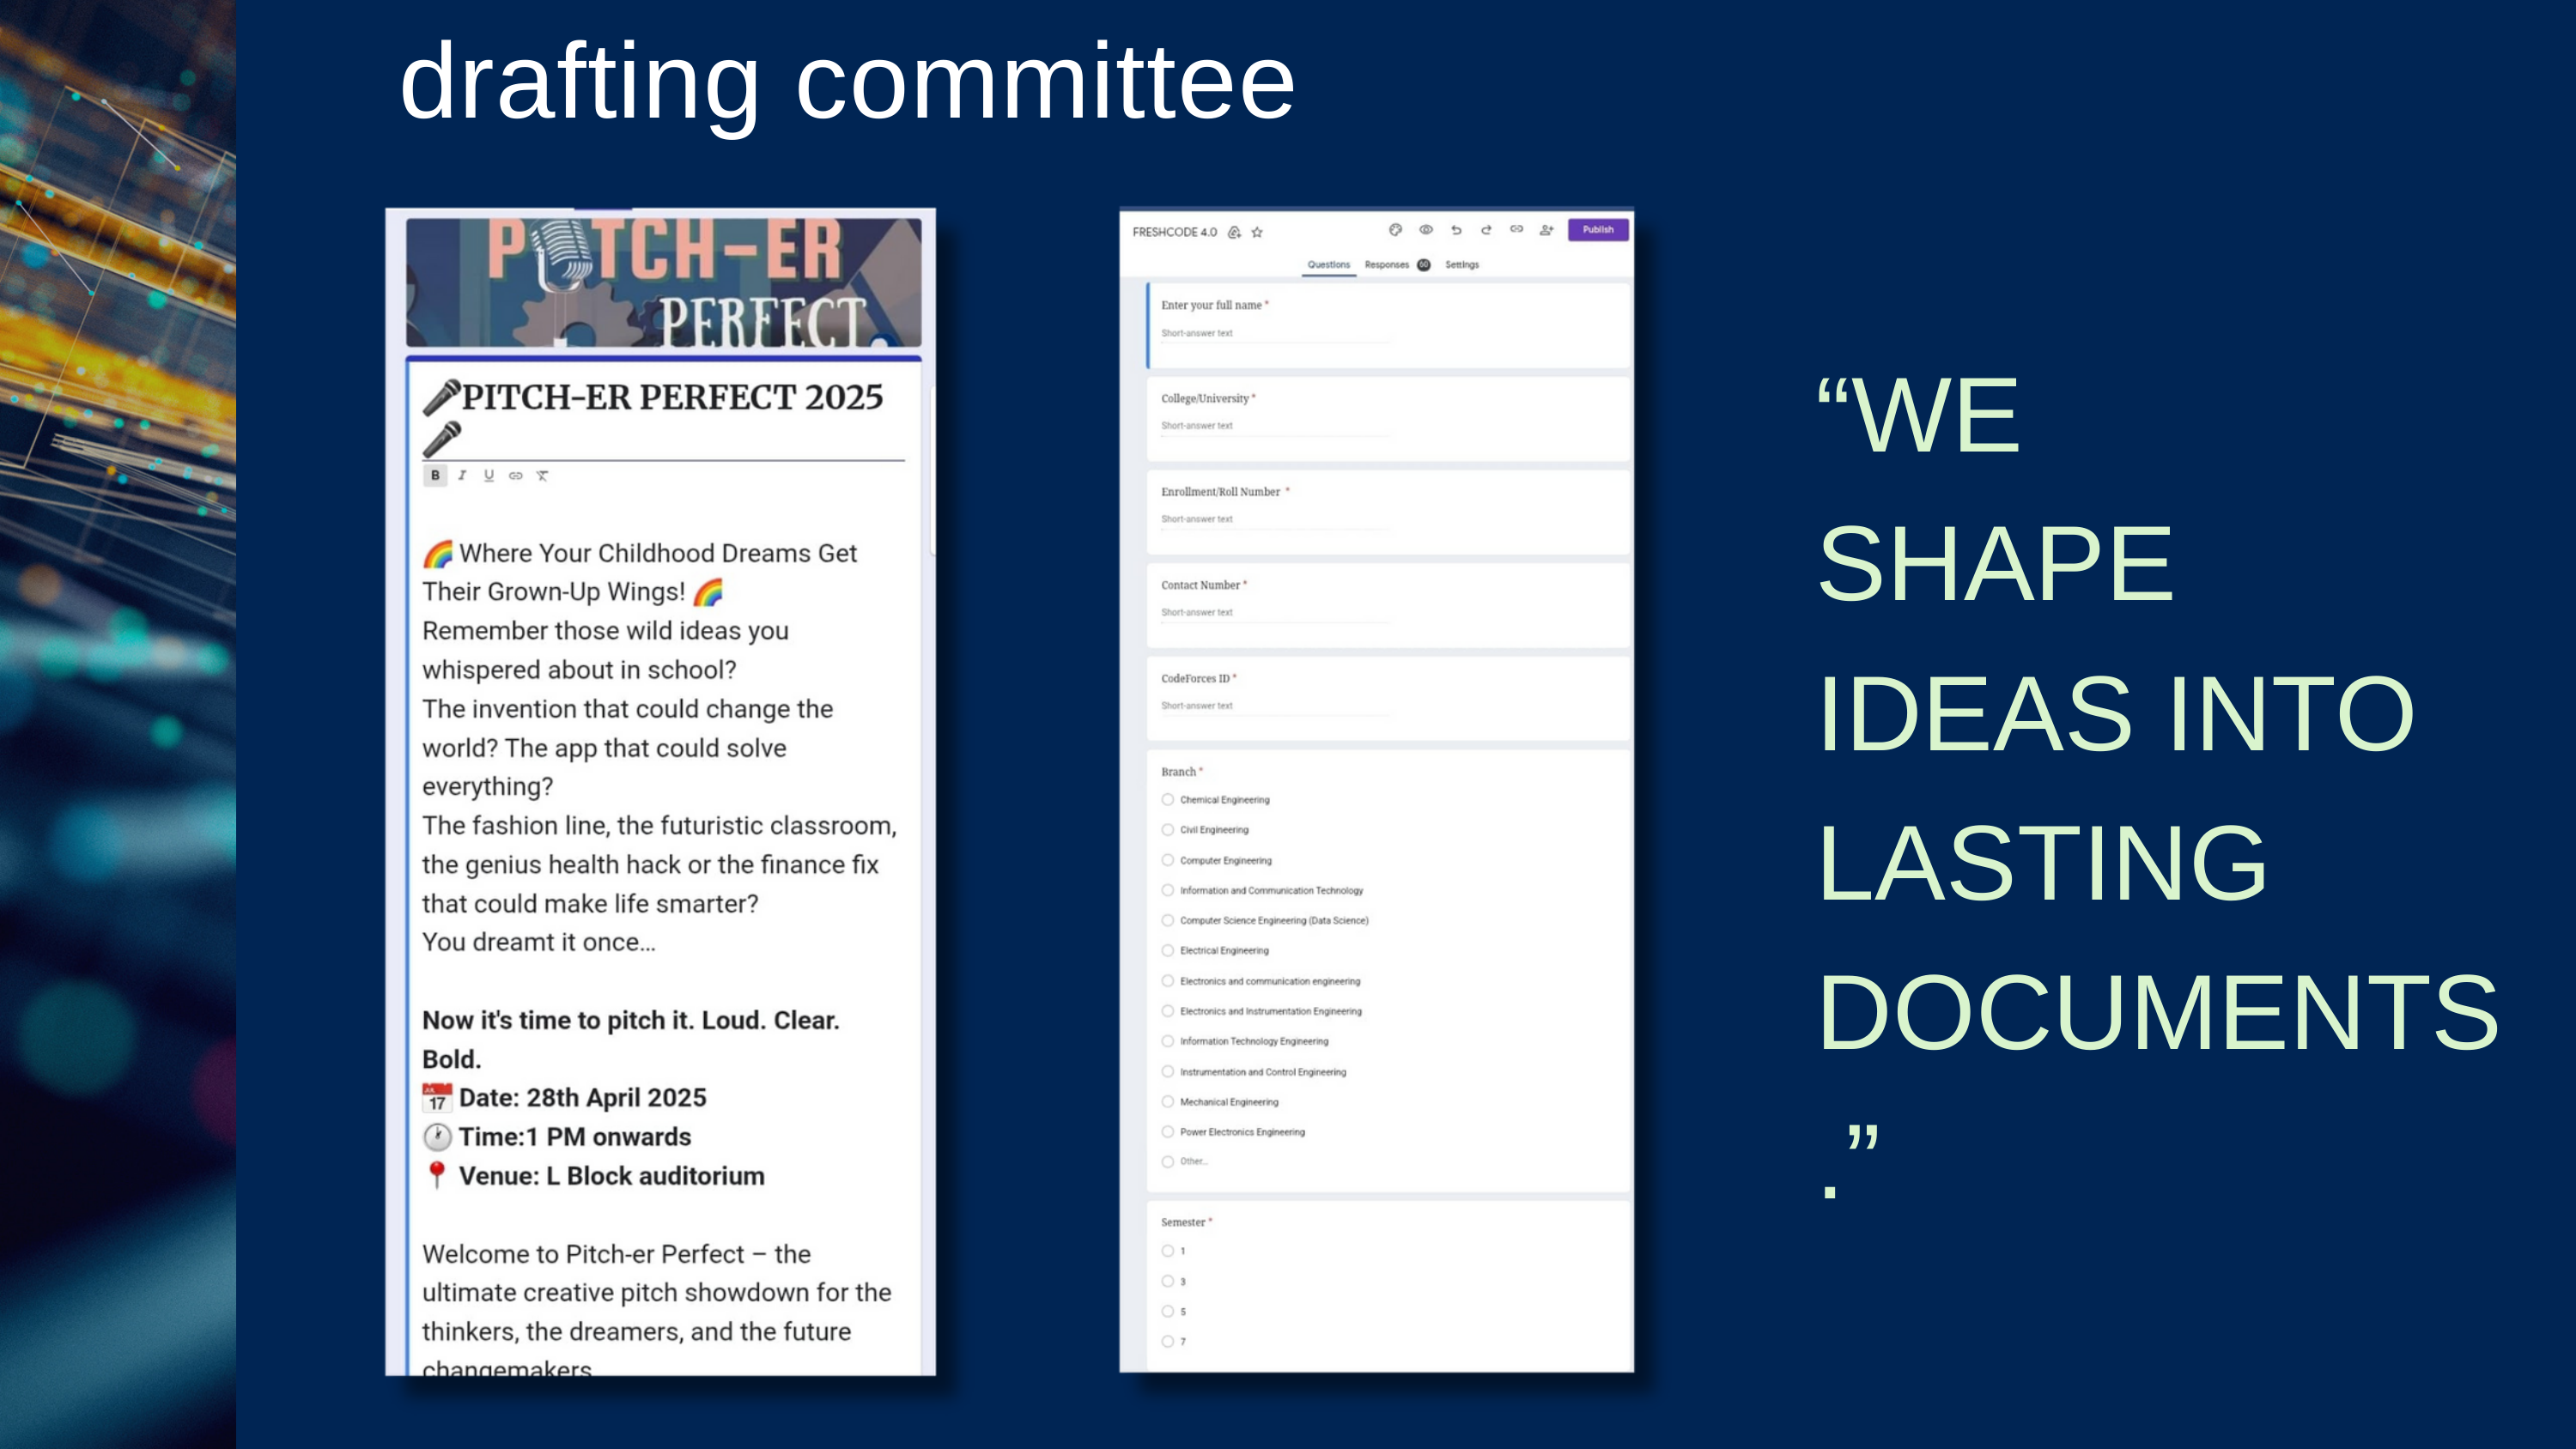

drafting committee

“WE
SHAPE IDEAS INTO LASTING
DOCUMENTS.”